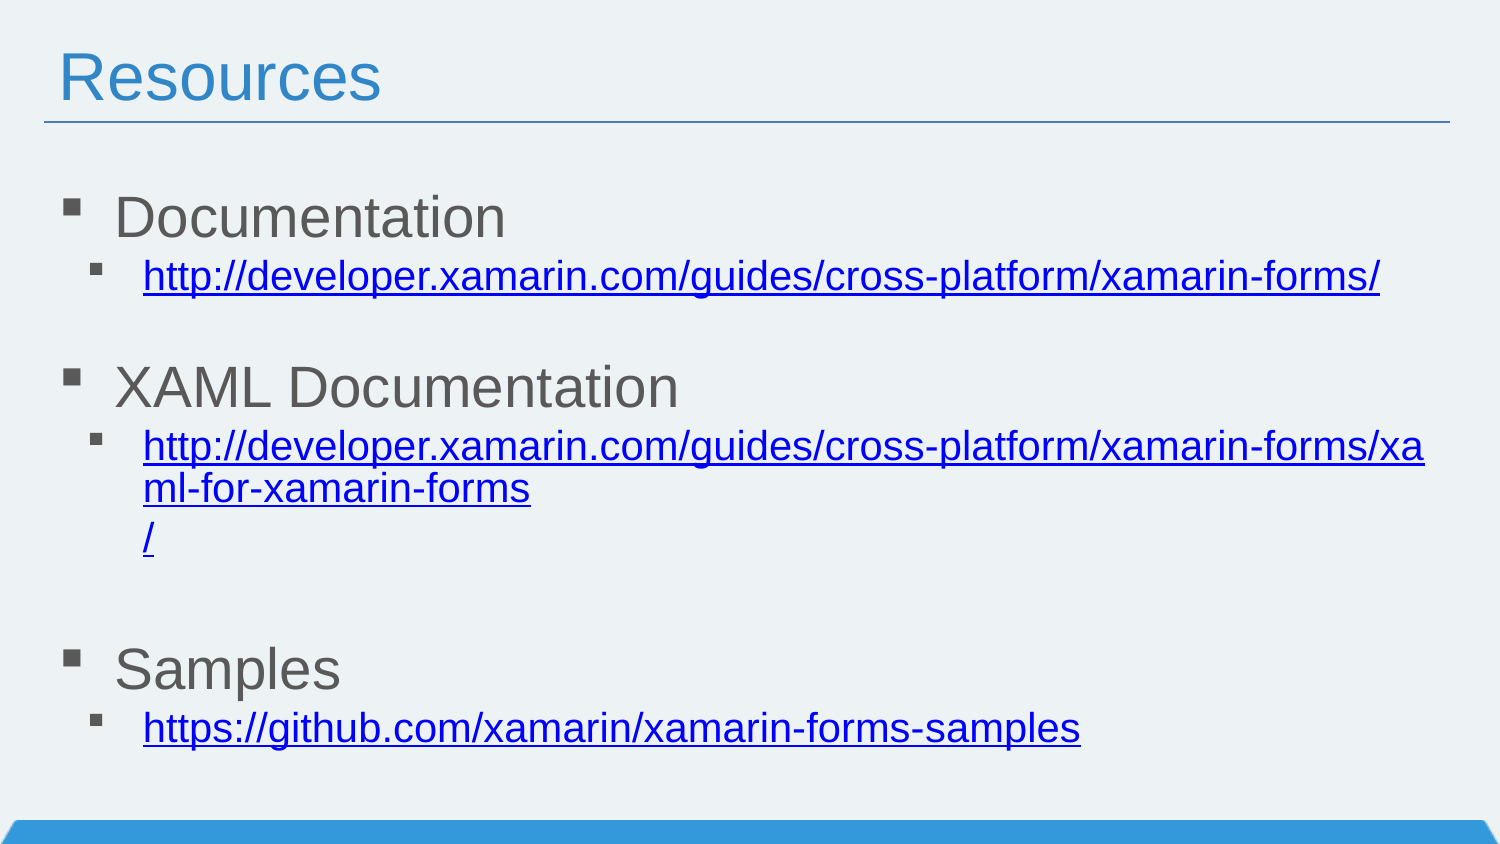

# Resources
Documentation
http://developer.xamarin.com/guides/cross-platform/xamarin-forms/

XAML Documentation
http://developer.xamarin.com/guides/cross-platform/xamarin-forms/xaml-for-xamarin-forms/

Samples
https://github.com/xamarin/xamarin-forms-samples